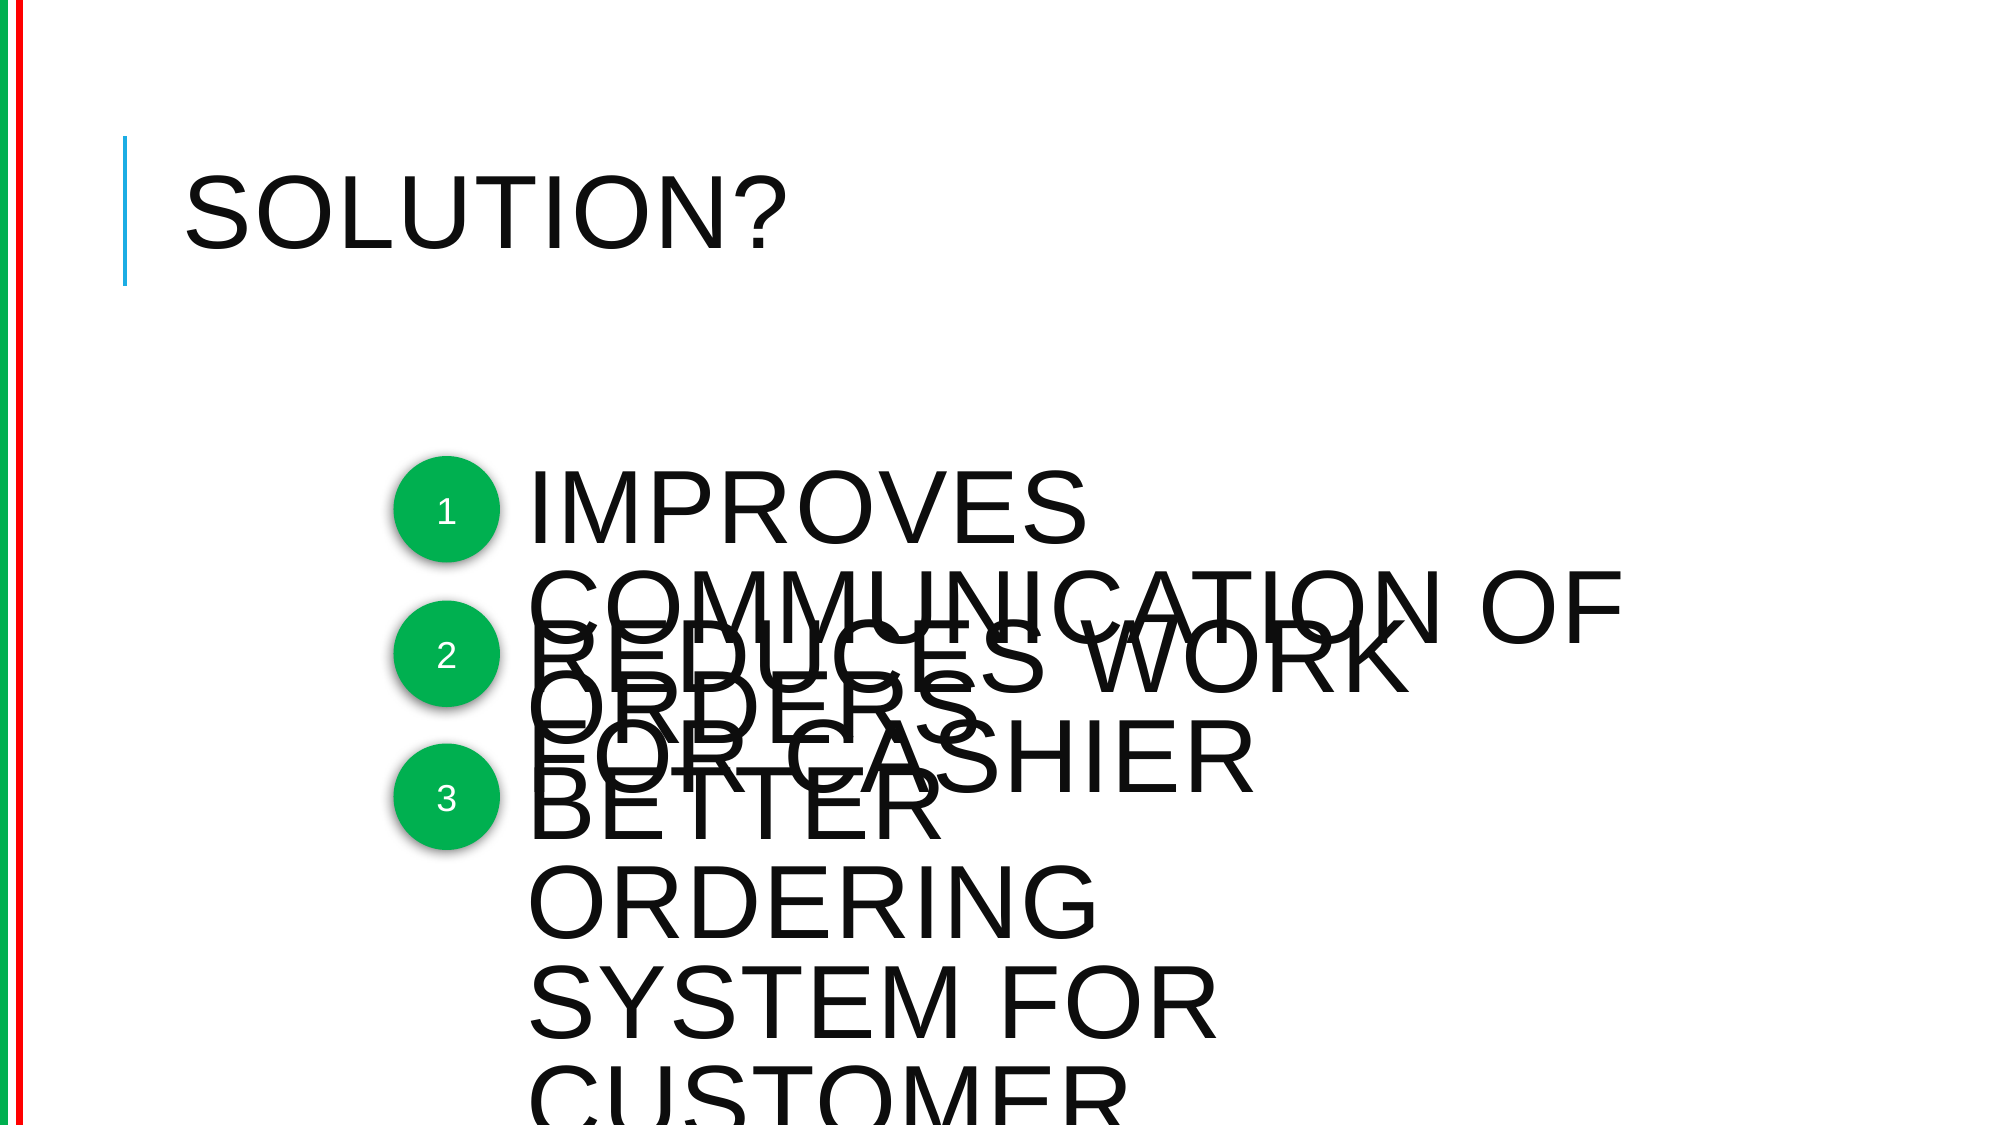

# SOLUTION?
1
Improves communication of orders
2
REDUCES WORK FOR CASHIER
3
Better ordering system for customer